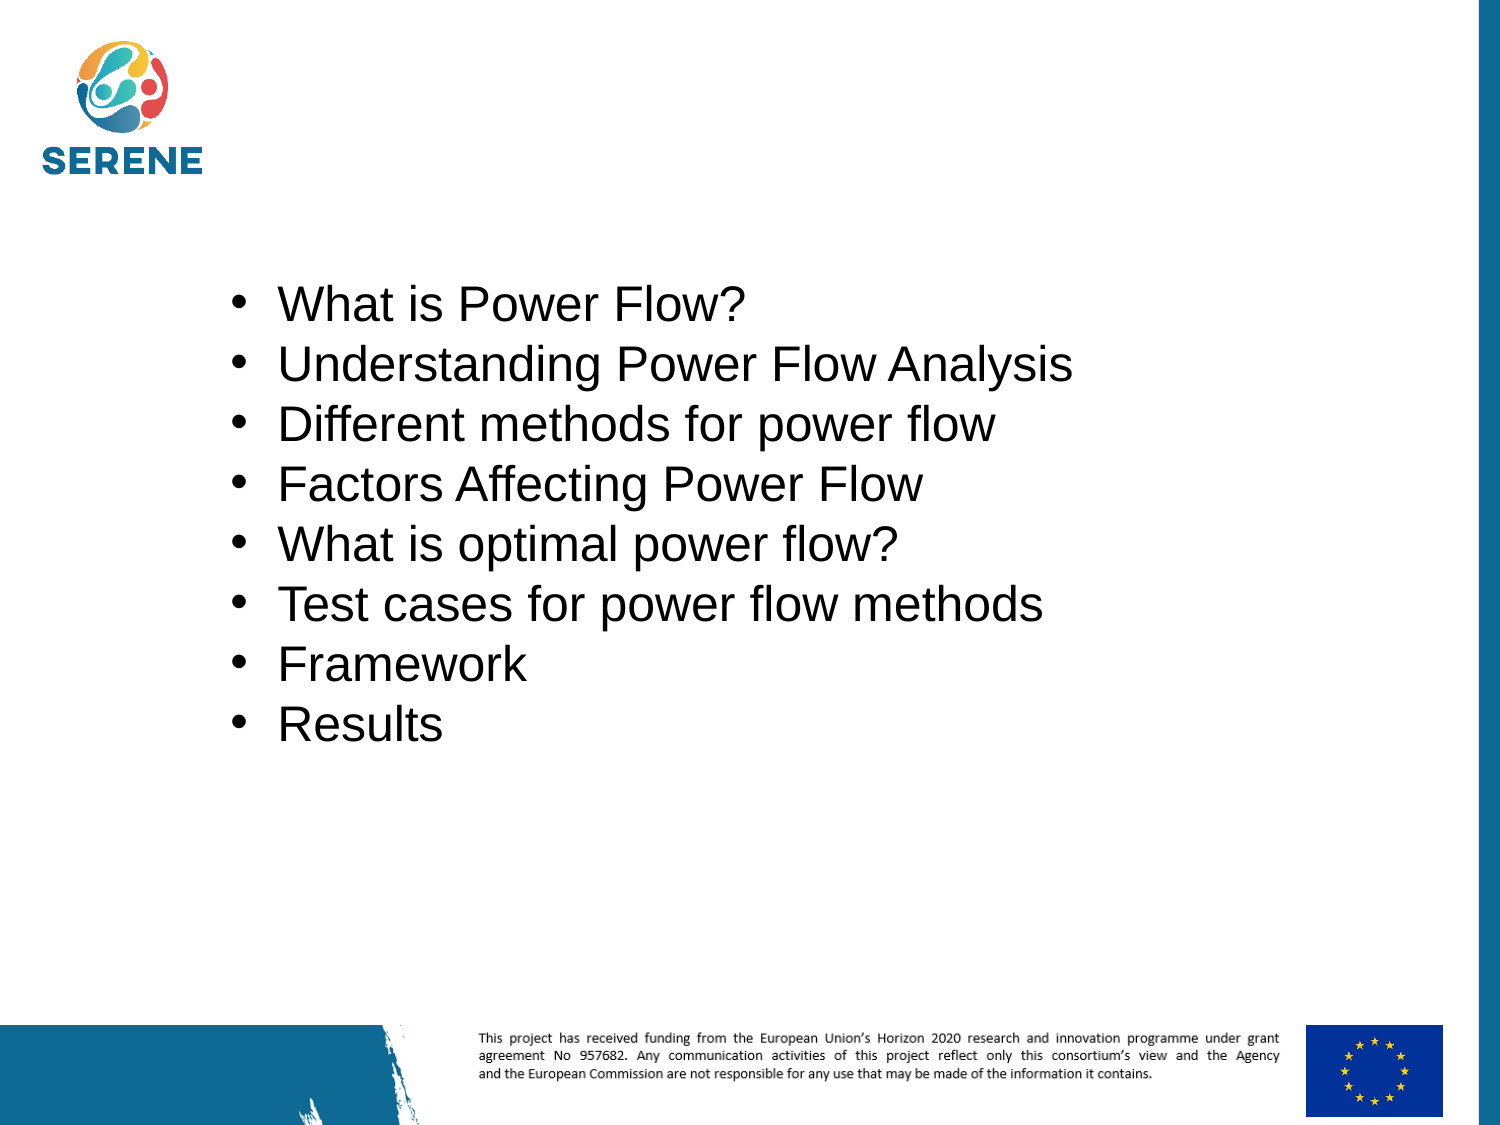

What is Power Flow?
Understanding Power Flow Analysis
Different methods for power flow
Factors Affecting Power Flow
What is optimal power flow?
Test cases for power flow methods
Framework
Results